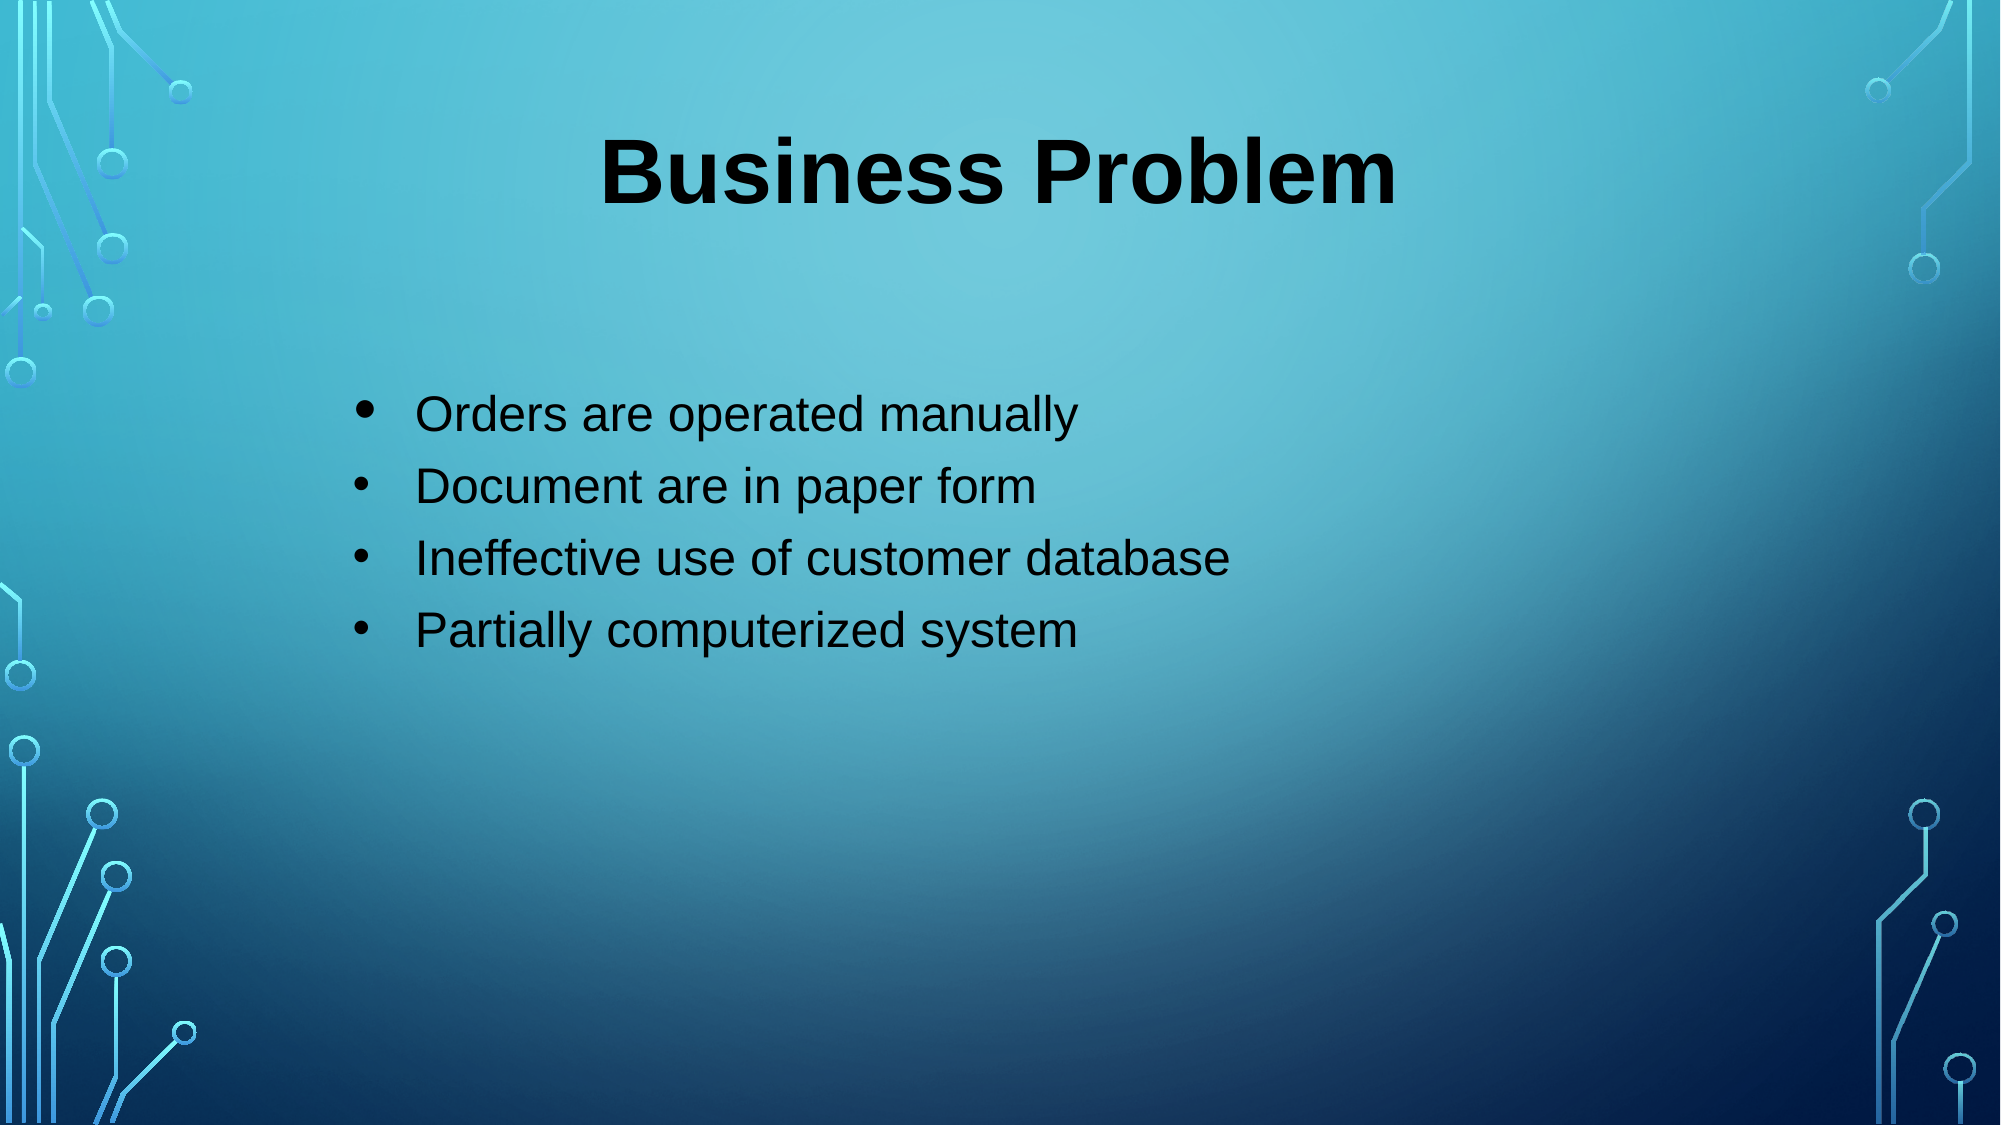

# Business Problem
Orders are operated manually
Document are in paper form
Ineffective use of customer database
Partially computerized system